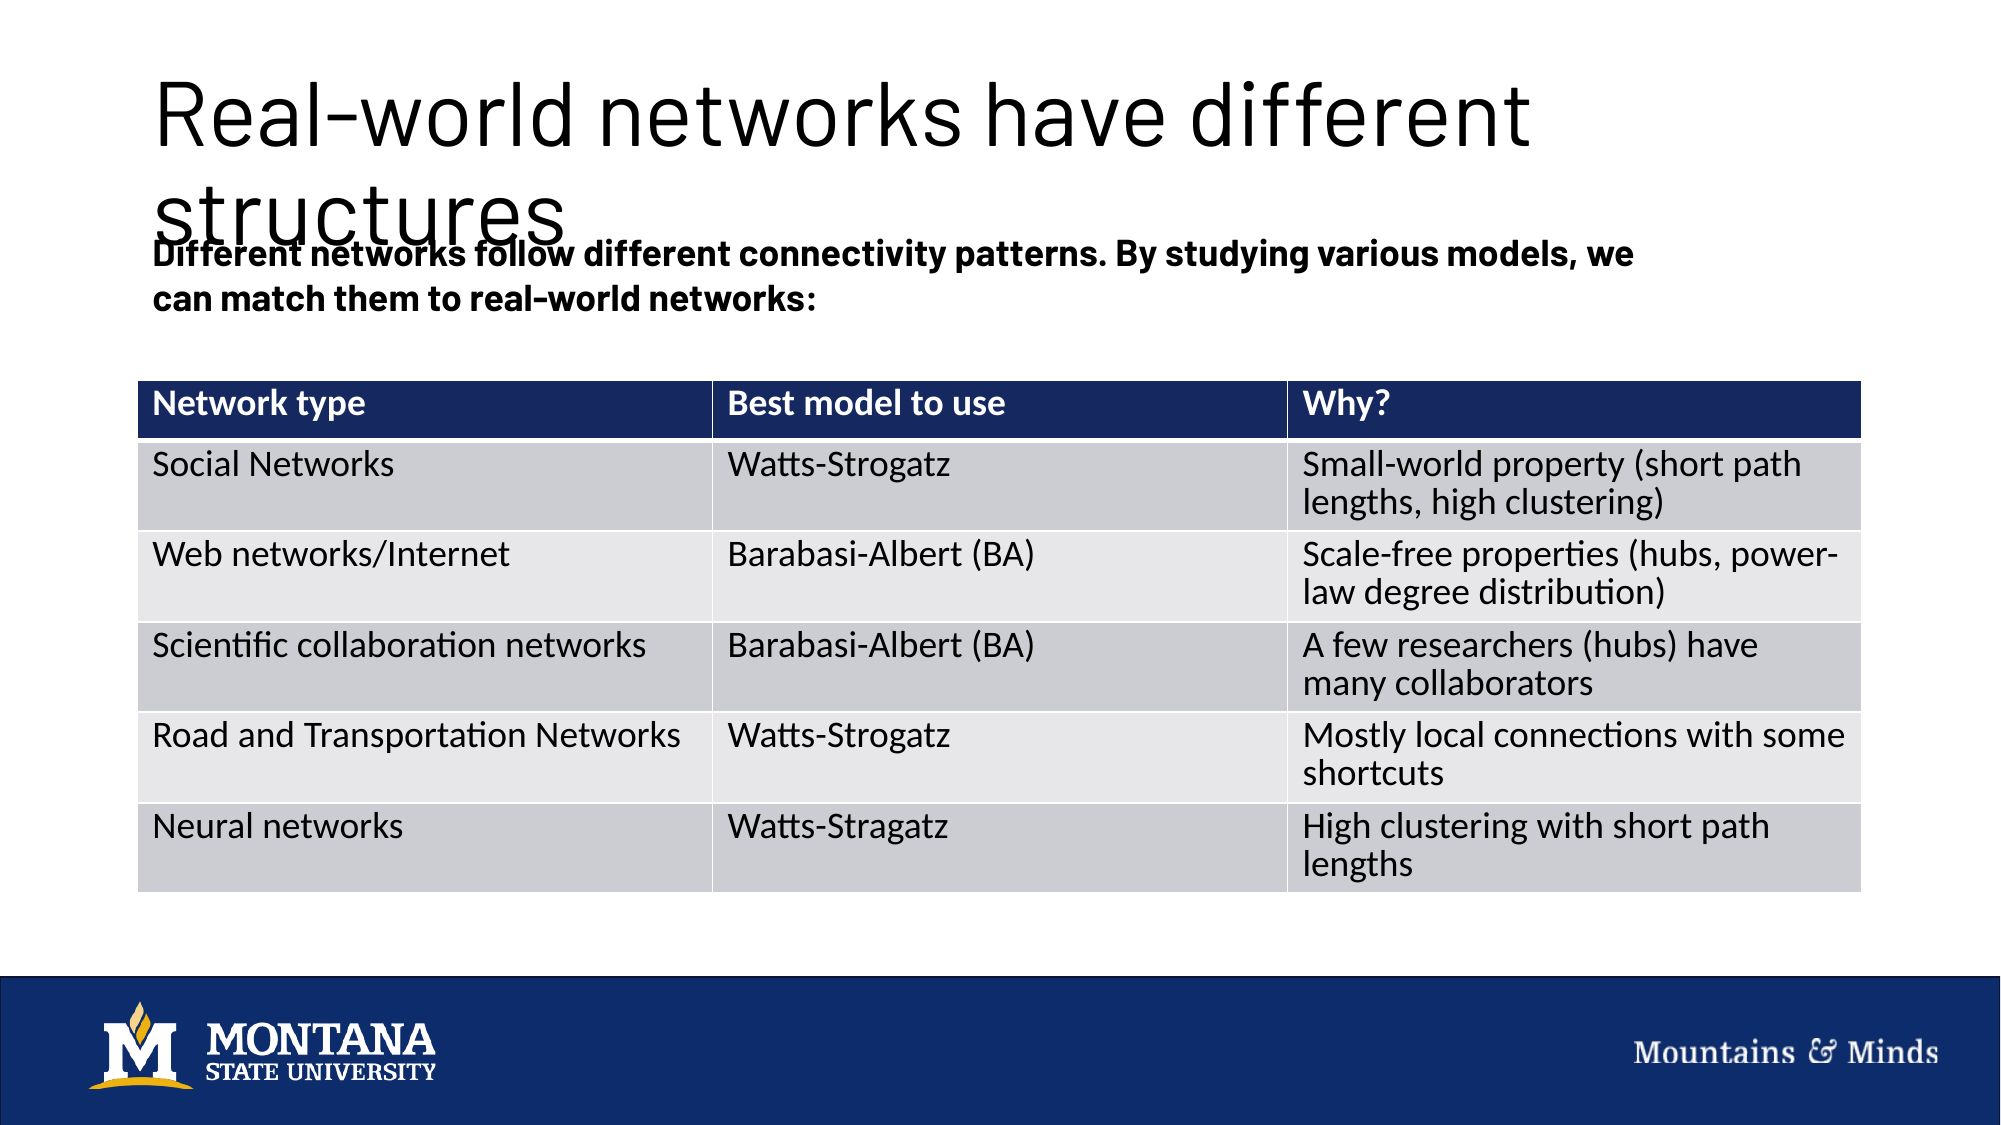

# Real-world networks have different structures
Different networks follow different connectivity patterns. By studying various models, we can match them to real-world networks:
| Network type | Best model to use | Why? |
| --- | --- | --- |
| Social Networks | Watts-Strogatz | Small-world property (short path lengths, high clustering) |
| Web networks/Internet | Barabasi-Albert (BA) | Scale-free properties (hubs, power-law degree distribution) |
| Scientific collaboration networks | Barabasi-Albert (BA) | A few researchers (hubs) have many collaborators |
| Road and Transportation Networks | Watts-Strogatz | Mostly local connections with some shortcuts |
| Neural networks | Watts-Stragatz | High clustering with short path lengths |